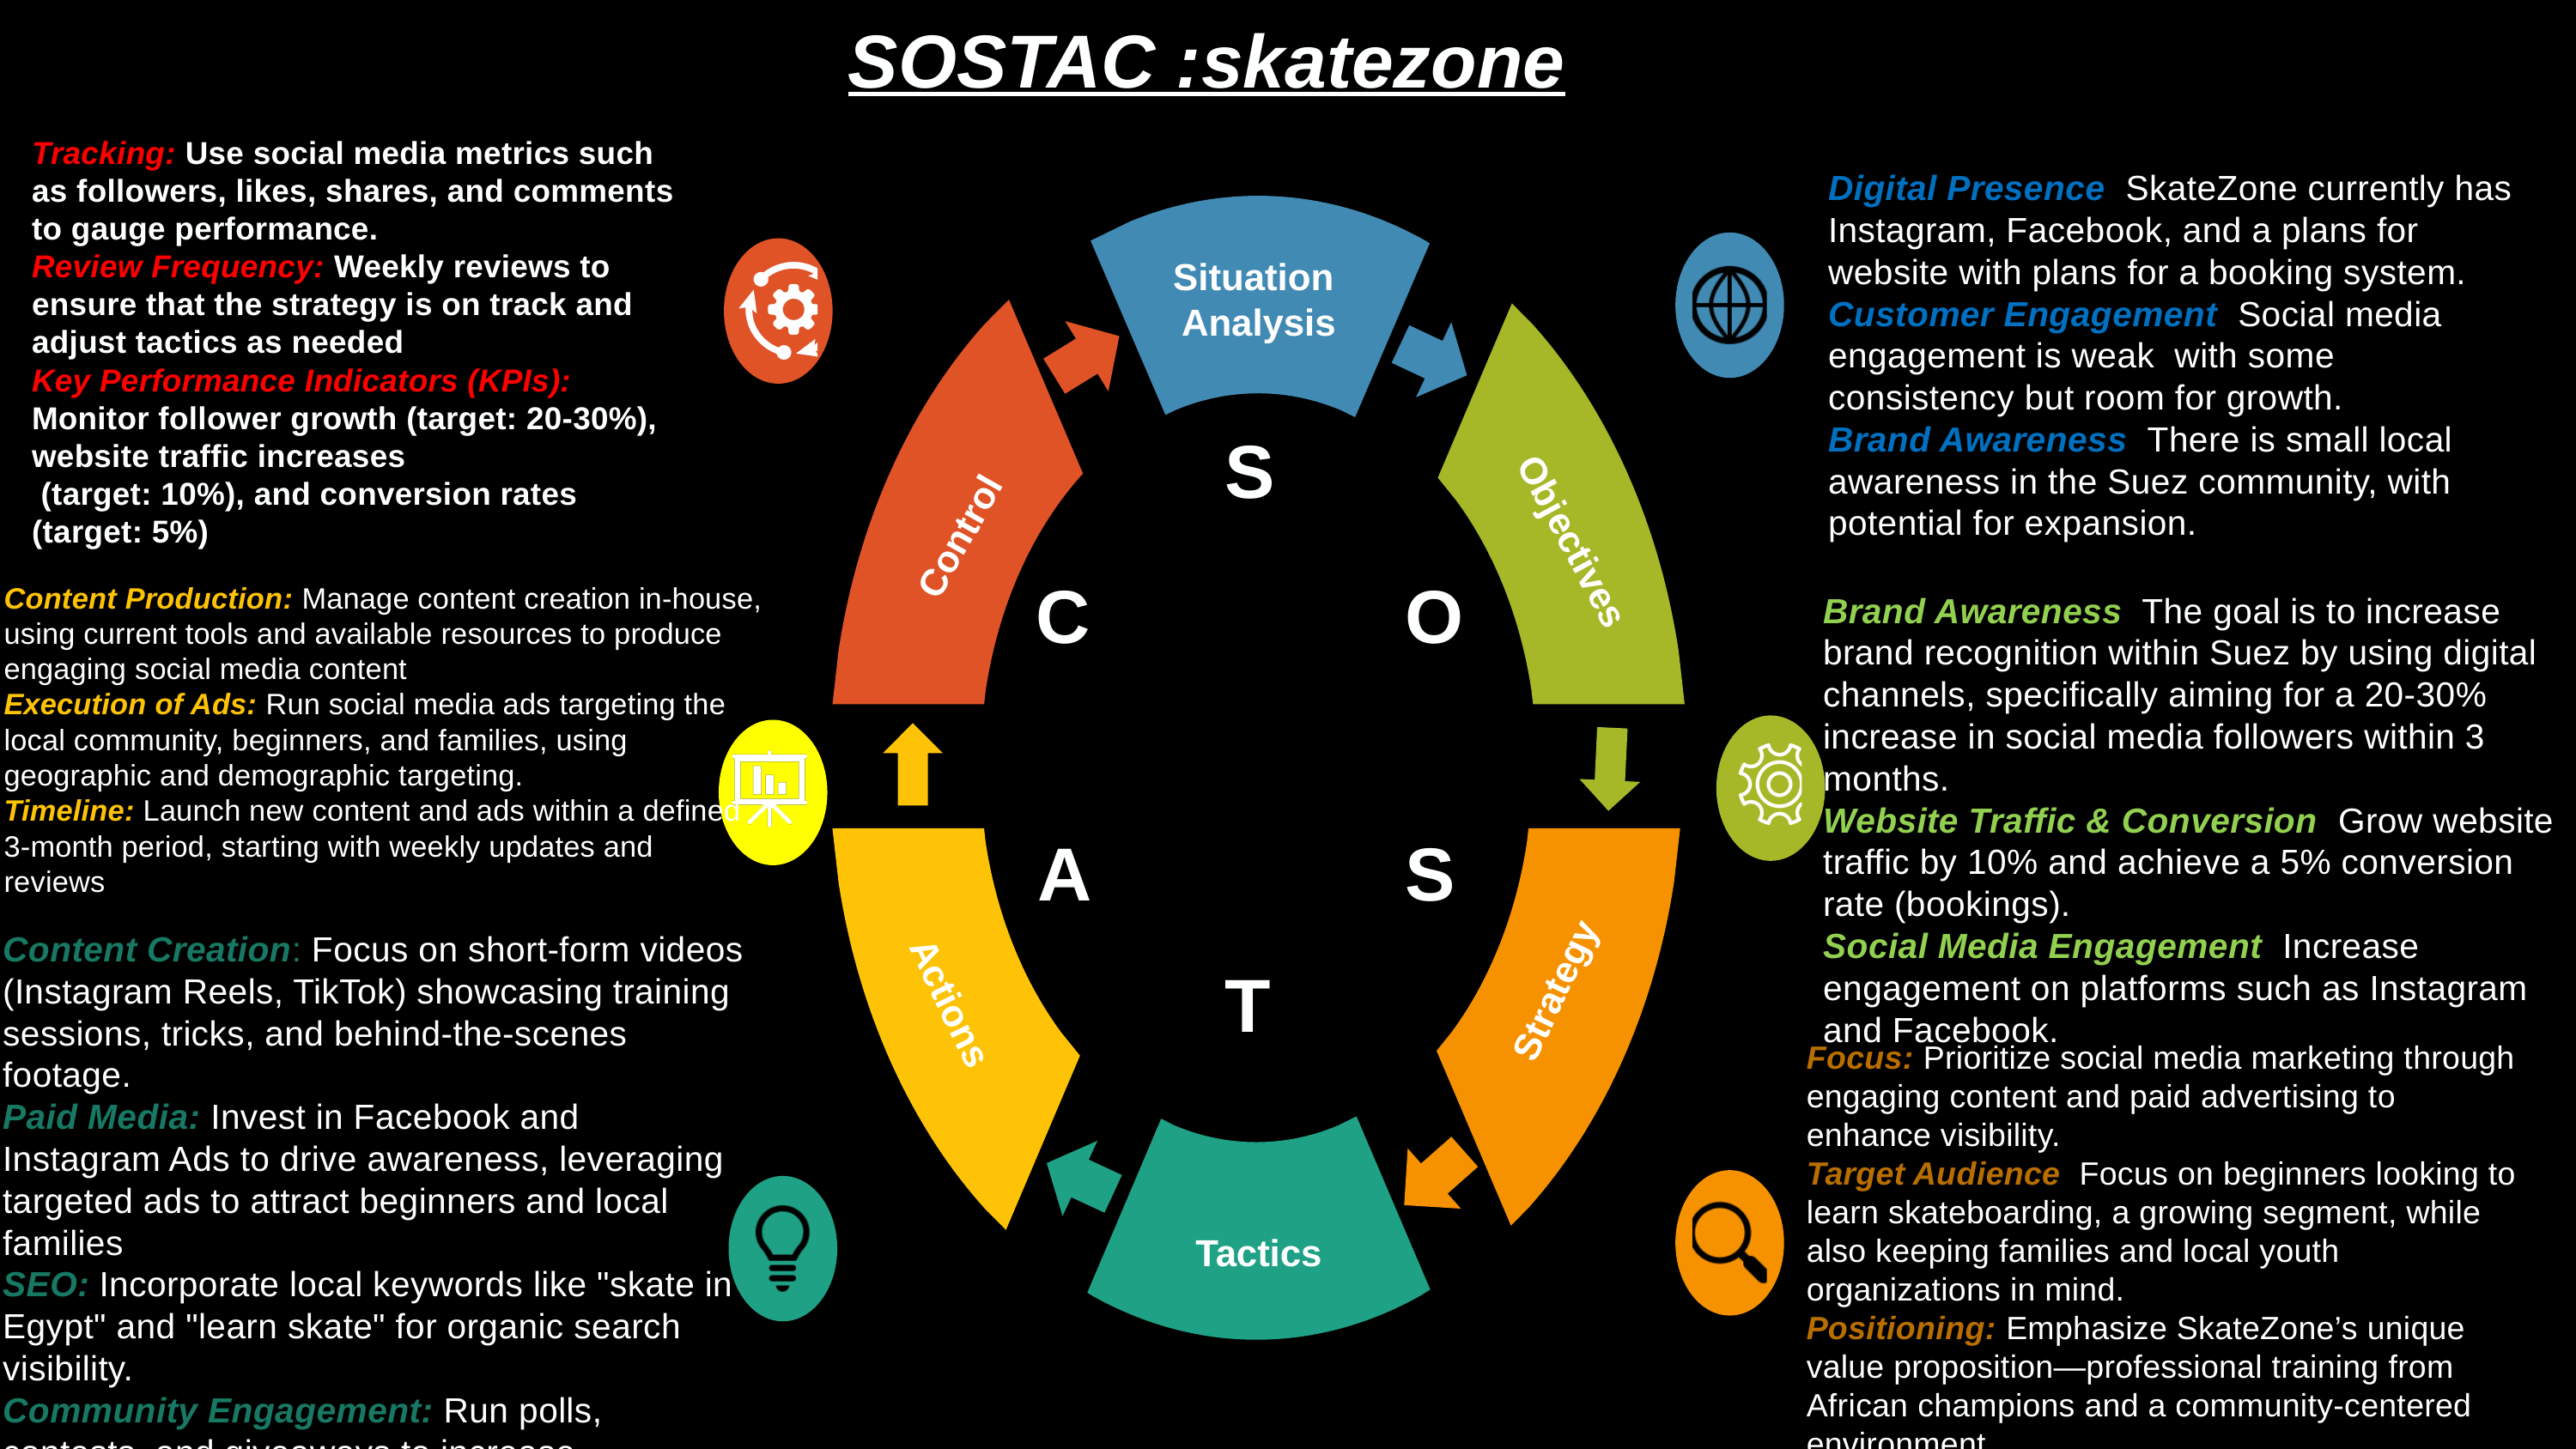

SOSTAC :skatezone
Tracking: Use social media metrics such as followers, likes, shares, and comments to gauge performance.
Review Frequency: Weekly reviews to ensure that the strategy is on track and adjust tactics as needed.
Key Performance Indicators (KPIs): Monitor follower growth (target: 20-30%), website traffic increases
 (target: 10%), and conversion rates (target: 5%).
Digital Presence: SkateZone currently has Instagram, Facebook, and a plans for website with plans for a booking system.
Customer Engagement: Social media engagement is weak  with some consistency but room for growth.
Brand Awareness: There is small local awareness in the Suez community, with potential for expansion.

Situation
Analysis

S
Control
Objectives
C
O
Content Production: Manage content creation in-house, using current tools and available resources to produce engaging social media content.
Execution of Ads: Run social media ads targeting the local community, beginners, and families, using geographic and demographic targeting.
Timeline: Launch new content and ads within a defined 3-month period, starting with weekly updates and reviews.
Brand Awareness: The goal is to increase brand recognition within Suez by using digital channels, specifically aiming for a 20-30% increase in social media followers within 3 months.
Website Traffic & Conversion: Grow website traffic by 10% and achieve a 5% conversion rate (bookings).
Social Media Engagement: Increase engagement on platforms such as Instagram and Facebook.
.

A
S

Content Creation: Focus on short-form videos (Instagram Reels, TikTok) showcasing training sessions, tricks, and behind-the-scenes footage.
Paid Media: Invest in Facebook and Instagram Ads to drive awareness, leveraging targeted ads to attract beginners and local families.
SEO: Incorporate local keywords like "skate in Egypt" and "learn skate" for organic search visibility.
Community Engagement: Run polls, contests, and giveaways to increase engagement and community involvement.
Strategy
Actions
T
Focus: Prioritize social media marketing through engaging content and paid advertising to enhance visibility.
Target Audience: Focus on beginners looking to learn skateboarding, a growing segment, while also keeping families and local youth organizations in mind.
Positioning: Emphasize SkateZone’s unique value proposition—professional training from African champions and a community-centered environment.

.

Tactics